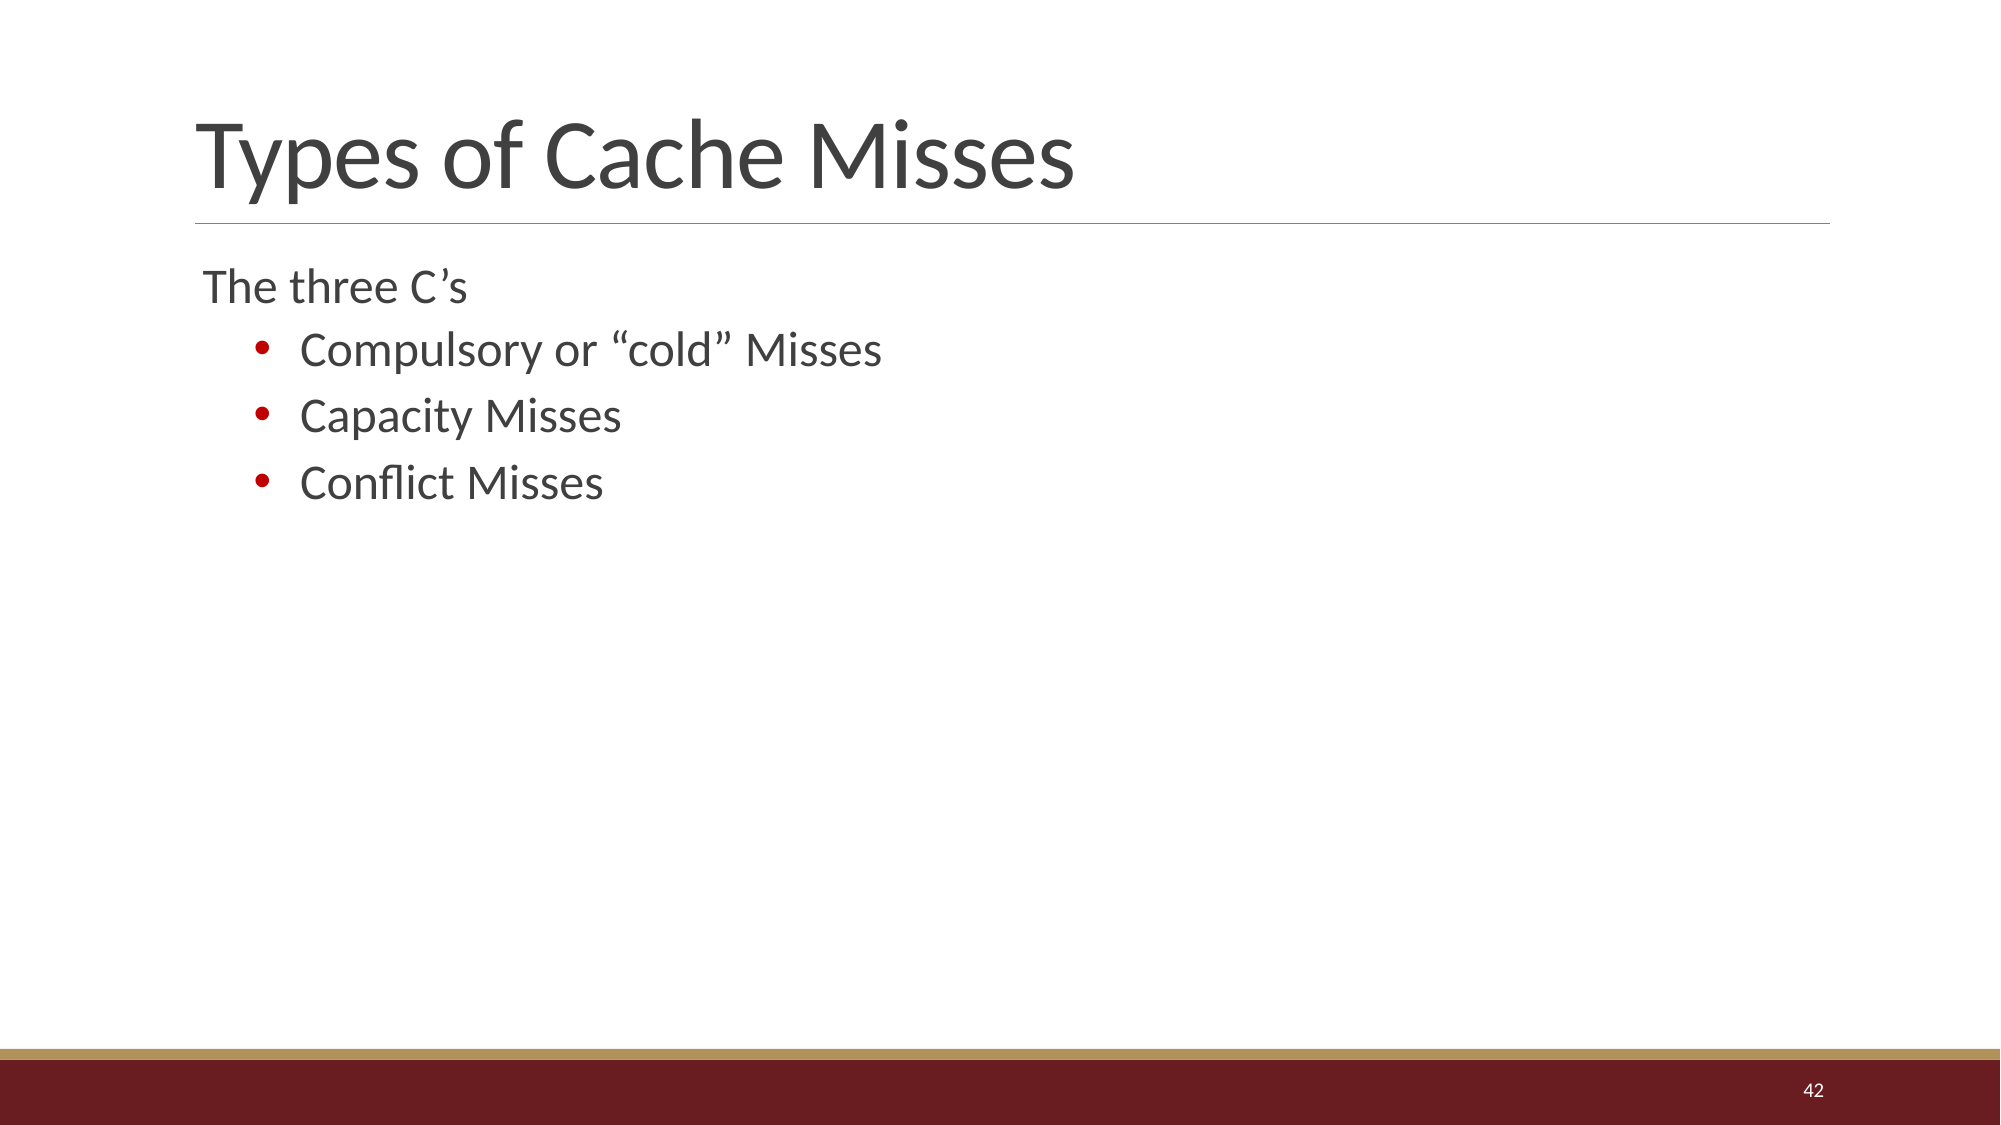

# Types of Cache Misses
The three C’s
Compulsory or “cold” Misses
Capacity Misses
Conflict Misses
42